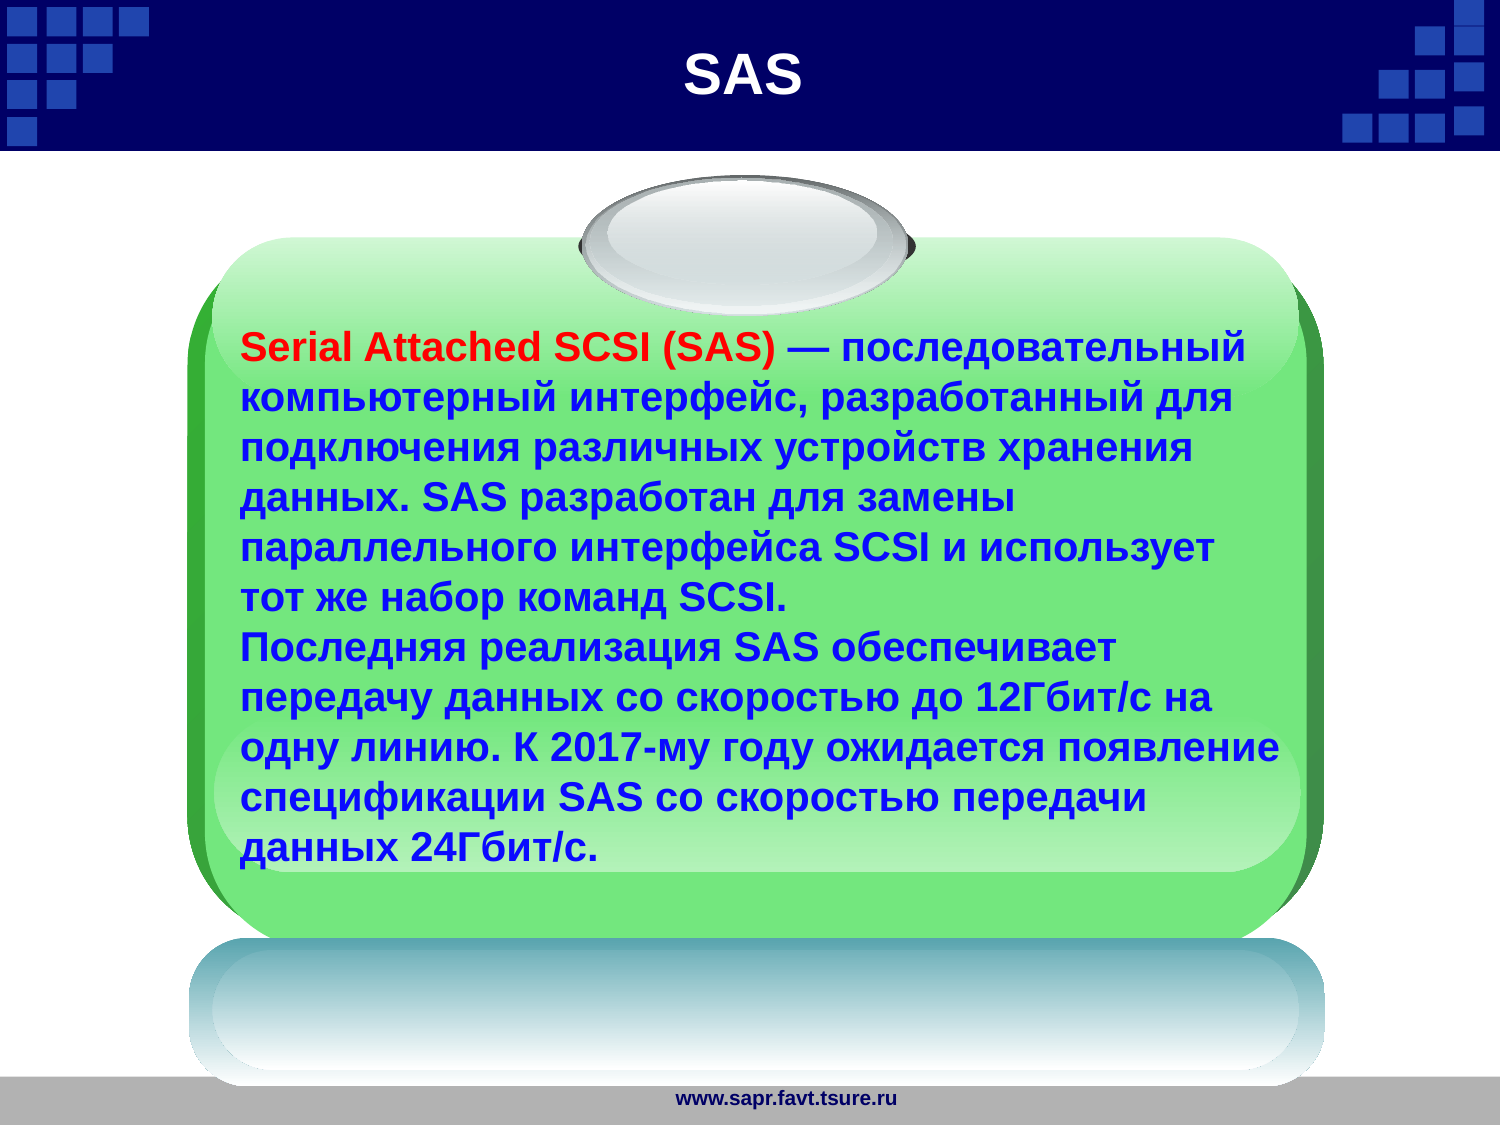

SAS

Serial Attached SCSI (SAS) — последовательный компьютерный интерфейс, разработанный для подключения различных устройств хранения данных. SAS разработан для замены параллельного интерфейса SCSI и использует тот же набор команд SCSI.
Последняя реализация SAS обеспечивает передачу данных со скоростью до 12Гбит/с на одну линию. К 2017-му году ожидается появление спецификации SAS со скоростью передачи данных 24Гбит/с.

www.sapr.favt.tsure.ru